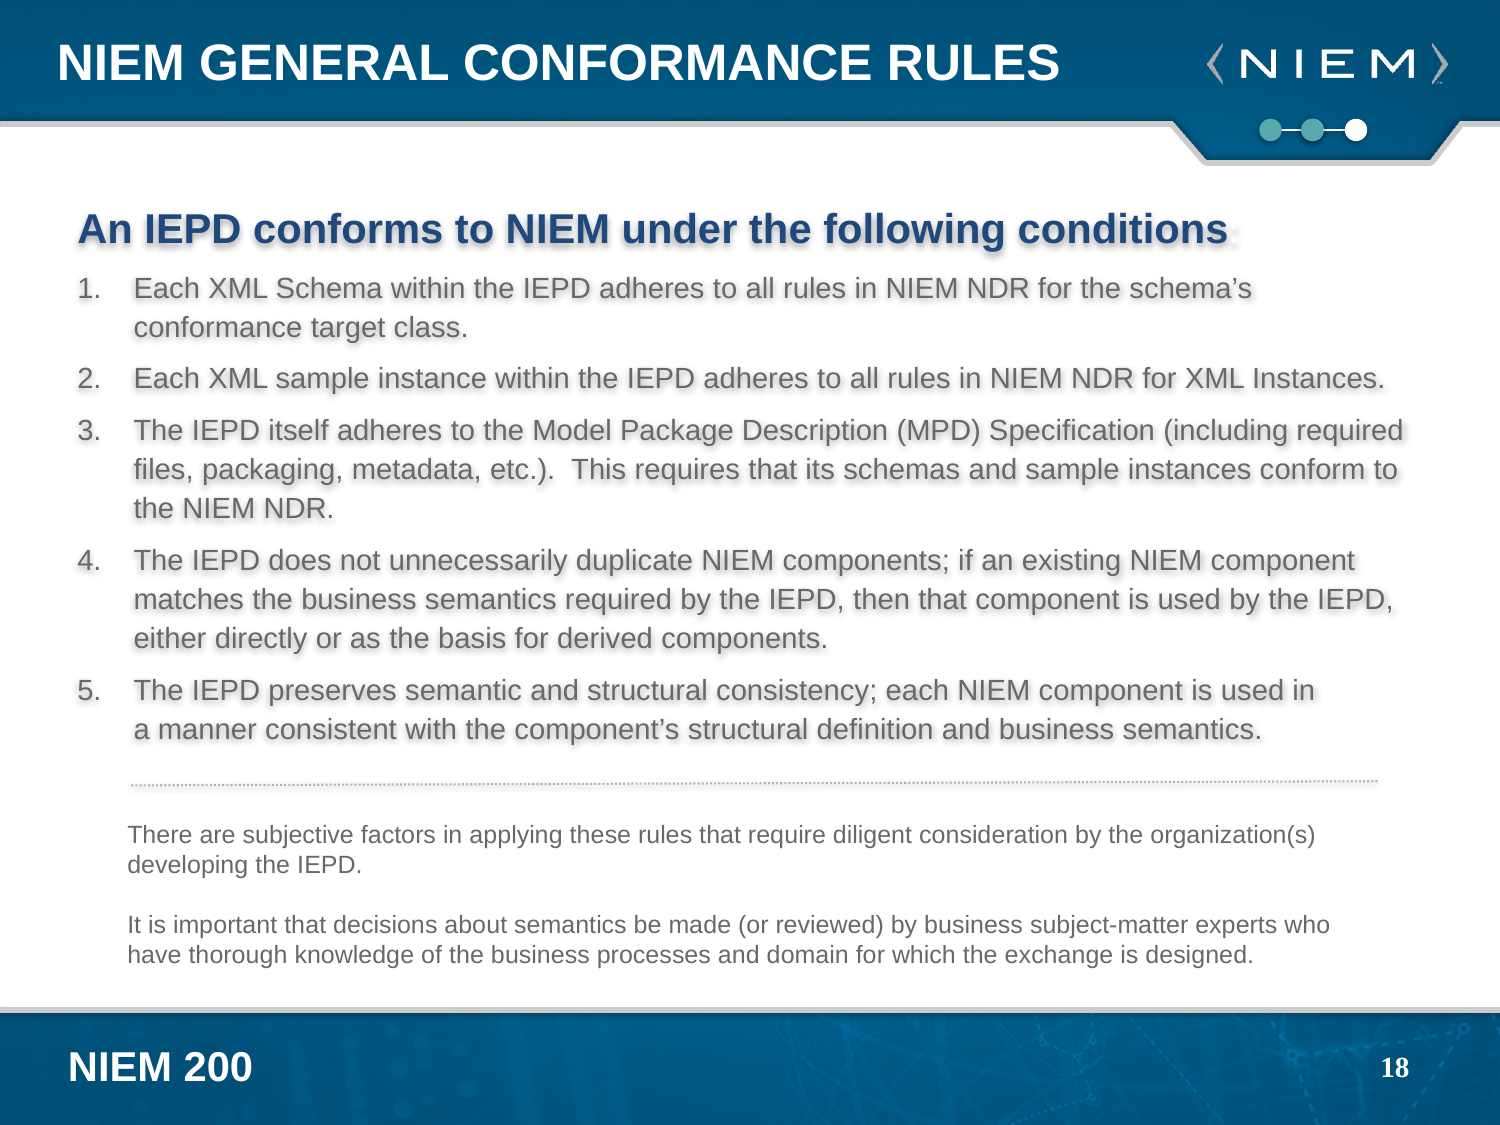

# NIEM General Conformance Rules

An IEPD conforms to NIEM under the following conditions:
Each XML Schema within the IEPD adheres to all rules in NIEM NDR for the schema’s conformance target class.
Each XML sample instance within the IEPD adheres to all rules in NIEM NDR for XML Instances.
The IEPD itself adheres to the Model Package Description (MPD) Specification (including required files, packaging, metadata, etc.).  This requires that its schemas and sample instances conform to the NIEM NDR.
The IEPD does not unnecessarily duplicate NIEM components; if an existing NIEM component matches the business semantics required by the IEPD, then that component is used by the IEPD, either directly or as the basis for derived components.
The IEPD preserves semantic and structural consistency; each NIEM component is used in
a manner consistent with the component’s structural definition and business semantics.
There are subjective factors in applying these rules that require diligent consideration by the organization(s) developing the IEPD.

It is important that decisions about semantics be made (or reviewed) by business subject-matter experts who have thorough knowledge of the business processes and domain for which the exchange is designed.
18